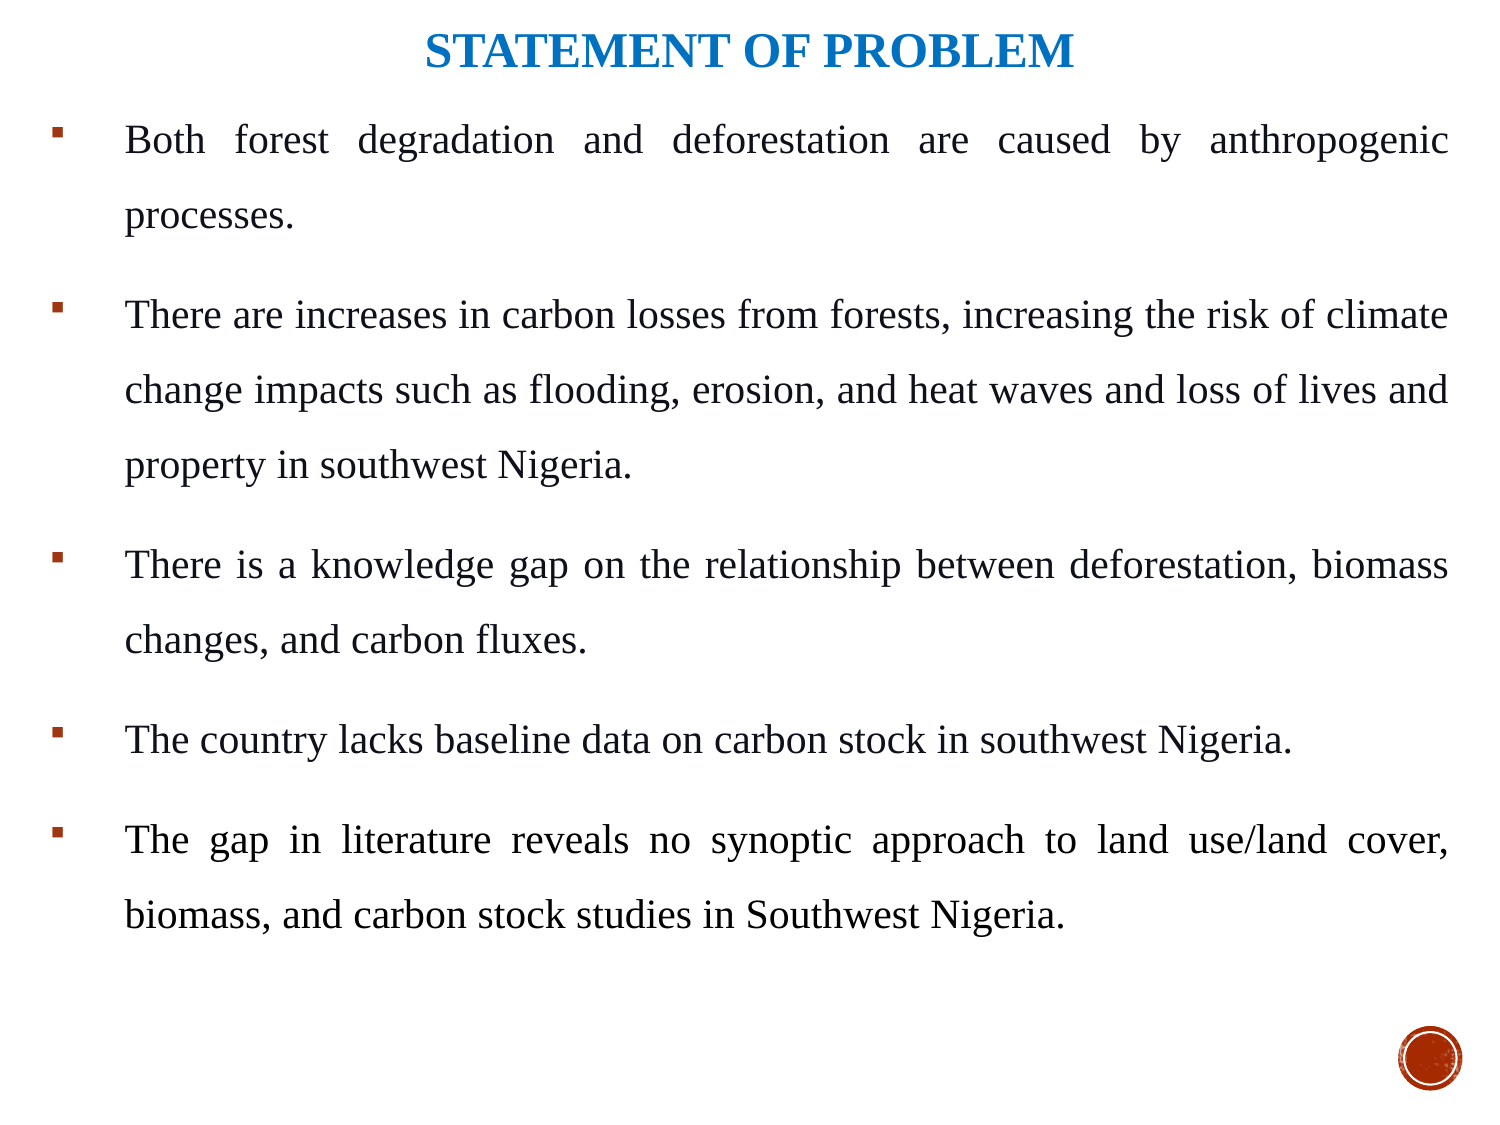

# Statement of Problem
Both forest degradation and deforestation are caused by anthropogenic processes.
There are increases in carbon losses from forests, increasing the risk of climate change impacts such as flooding, erosion, and heat waves and loss of lives and property in southwest Nigeria.
There is a knowledge gap on the relationship between deforestation, biomass changes, and carbon fluxes.
The country lacks baseline data on carbon stock in southwest Nigeria.
The gap in literature reveals no synoptic approach to land use/land cover, biomass, and carbon stock studies in Southwest Nigeria.